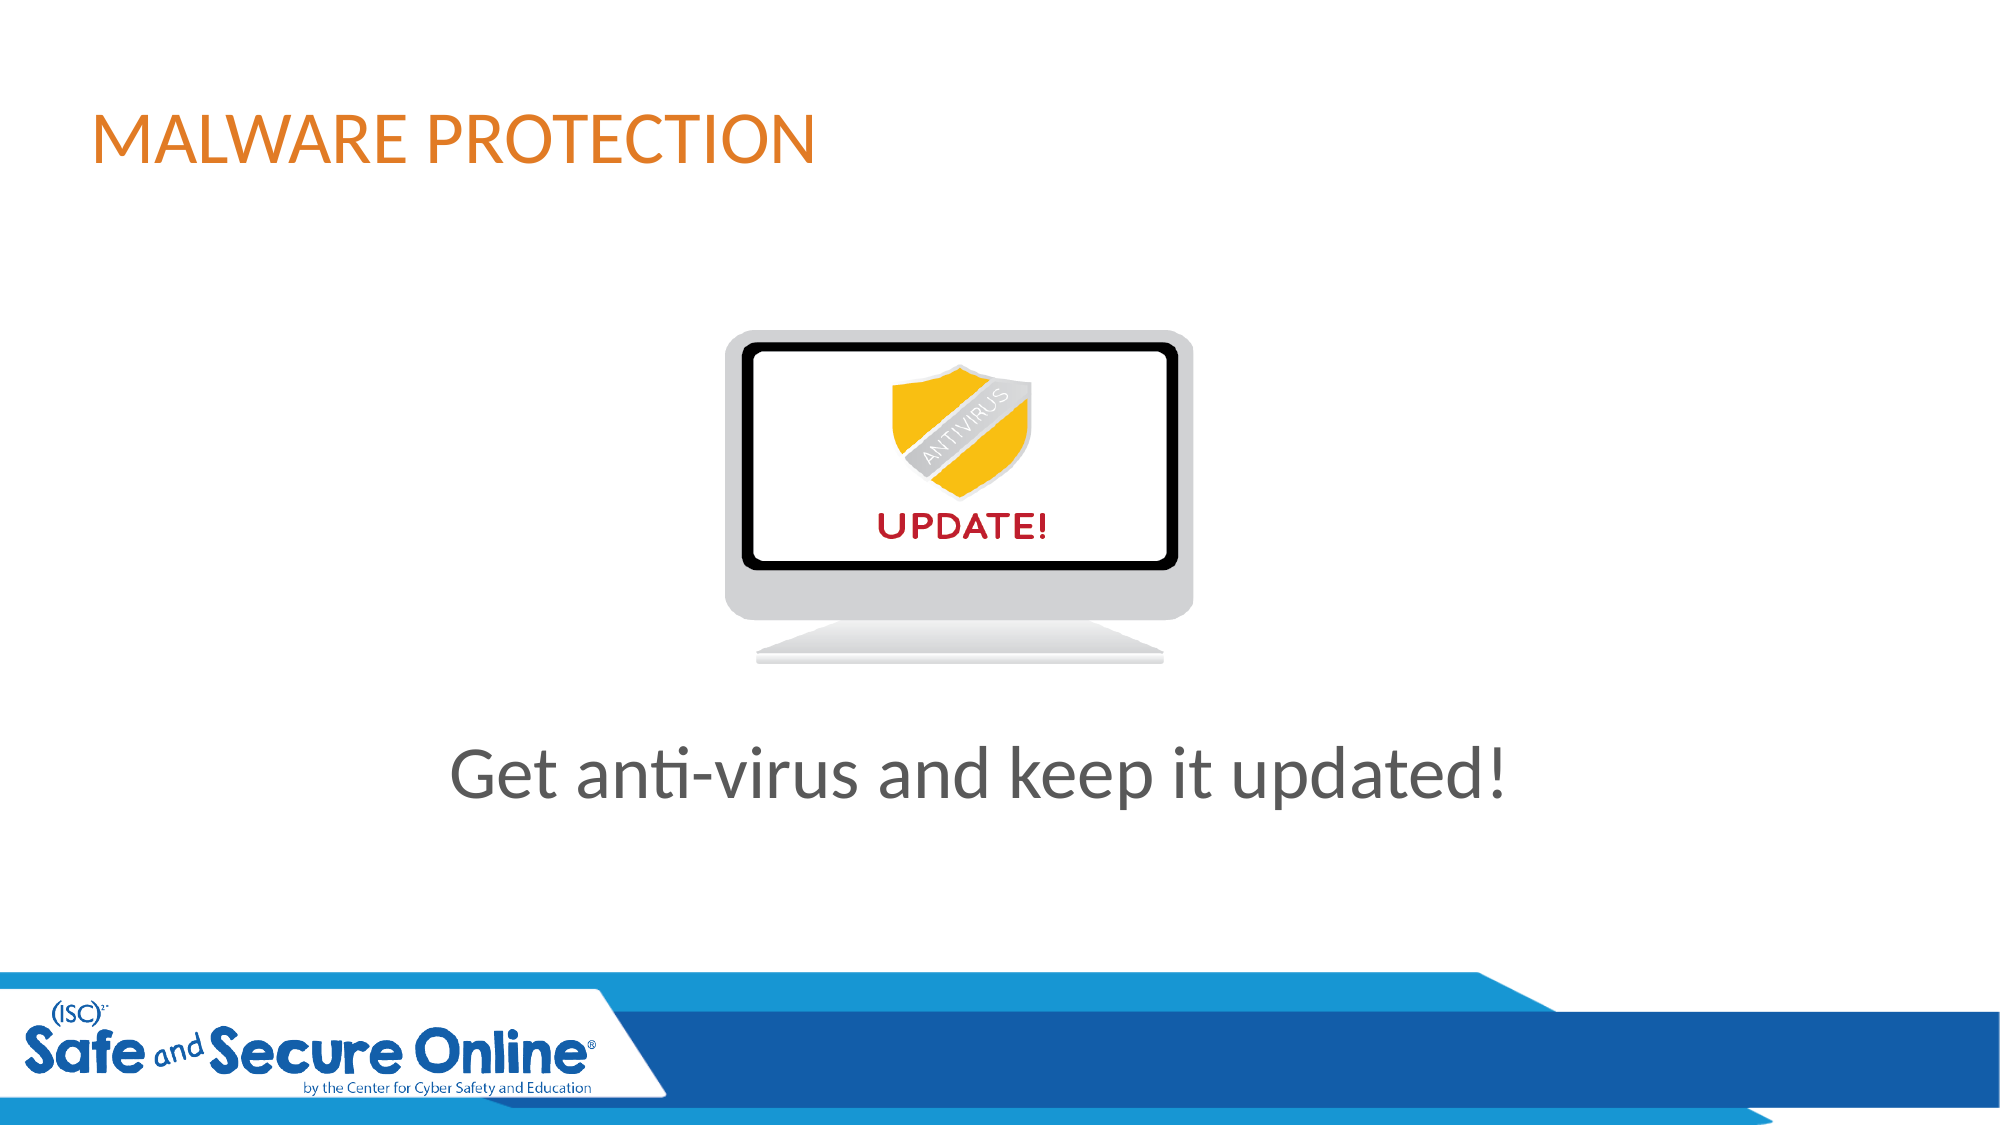

MALWARE PROTECTION

Get anti-virus and keep it updated!